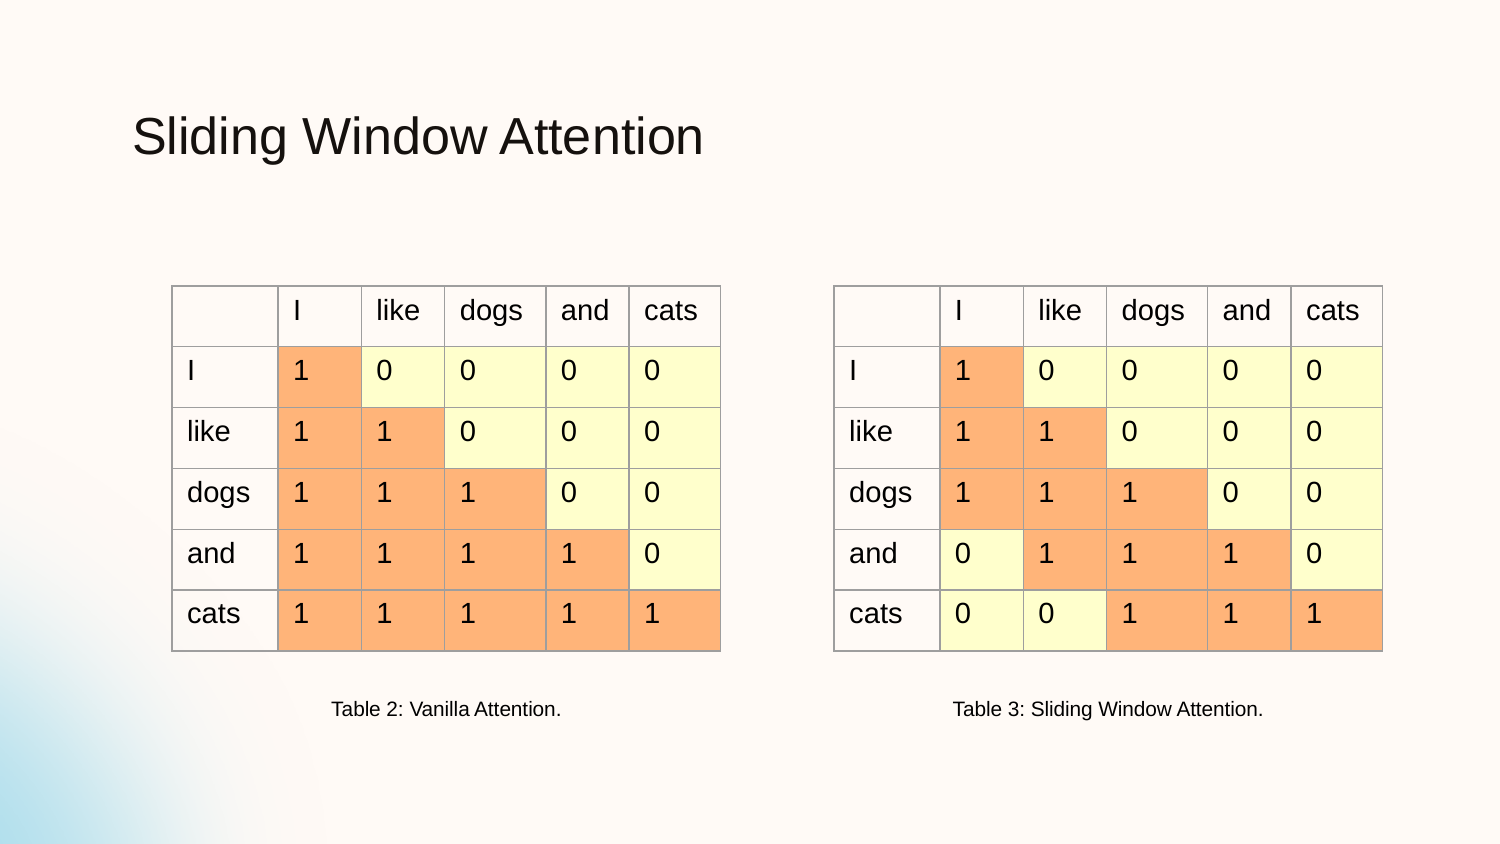

# Sliding Window Attention
|  | I | like | dogs | and | cats |
| --- | --- | --- | --- | --- | --- |
| I | 1 | 0 | 0 | 0 | 0 |
| like | 1 | 1 | 0 | 0 | 0 |
| dogs | 1 | 1 | 1 | 0 | 0 |
| and | 1 | 1 | 1 | 1 | 0 |
| cats | 1 | 1 | 1 | 1 | 1 |
|  | I | like | dogs | and | cats |
| --- | --- | --- | --- | --- | --- |
| I | 1 | 0 | 0 | 0 | 0 |
| like | 1 | 1 | 0 | 0 | 0 |
| dogs | 1 | 1 | 1 | 0 | 0 |
| and | 0 | 1 | 1 | 1 | 0 |
| cats | 0 | 0 | 1 | 1 | 1 |
Table 2: Vanilla Attention.
Table 3: Sliding Window Attention.